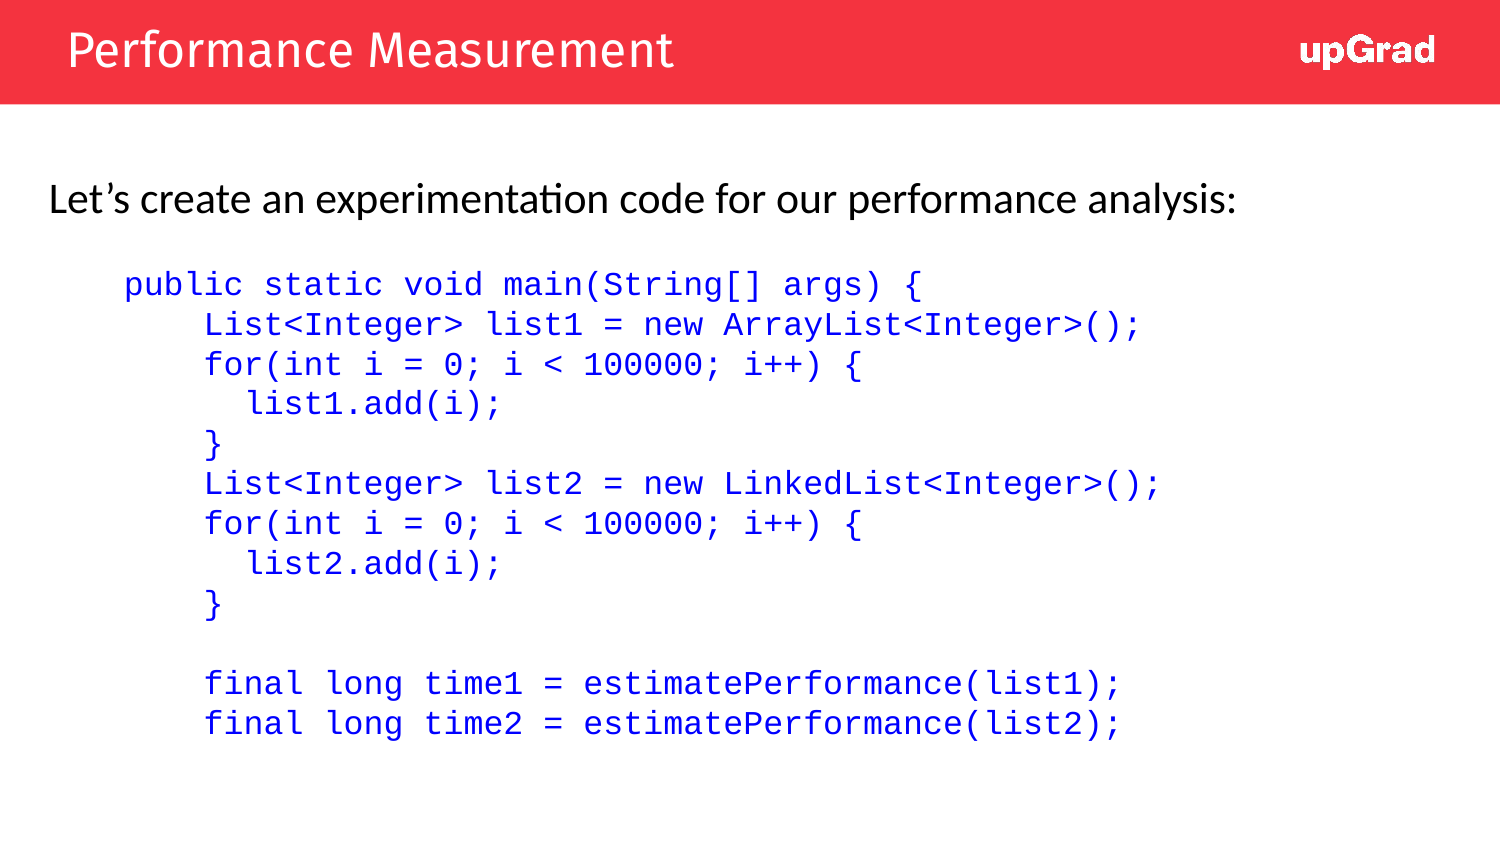

# Performance Measurement

Let’s create an experimentation code for our performance analysis:

public static void main(String[] args) {
    List<Integer> list1 = new ArrayList<Integer>();
    for(int i = 0; i < 100000; i++) {
      list1.add(i);
    }
    List<Integer> list2 = new LinkedList<Integer>();
    for(int i = 0; i < 100000; i++) {
      list2.add(i);
    }

    final long time1 = estimatePerformance(list1);
    final long time2 = estimatePerformance(list2);